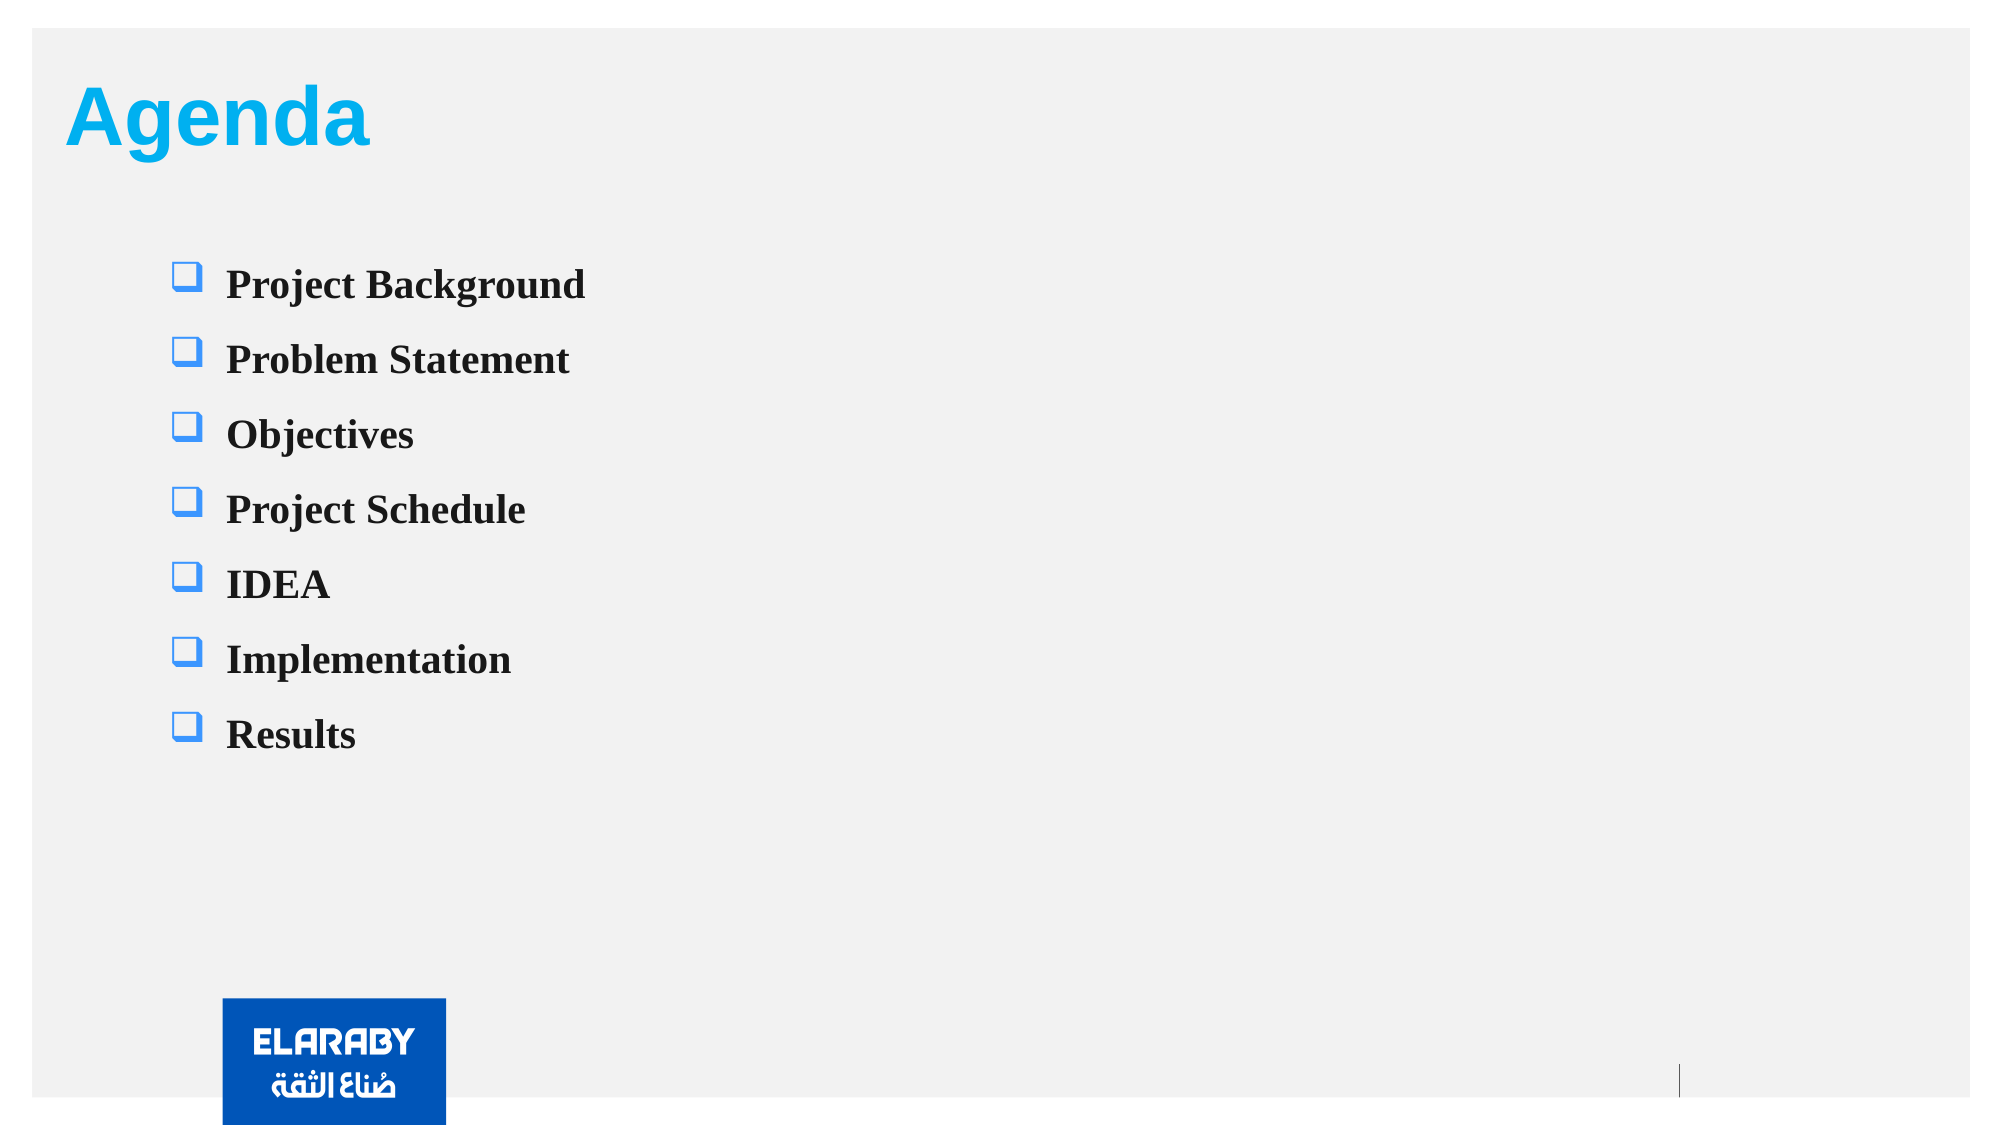

# Agenda
 Project Background
 Problem Statement
 Objectives
 Project Schedule
 IDEA
 Implementation
 Results